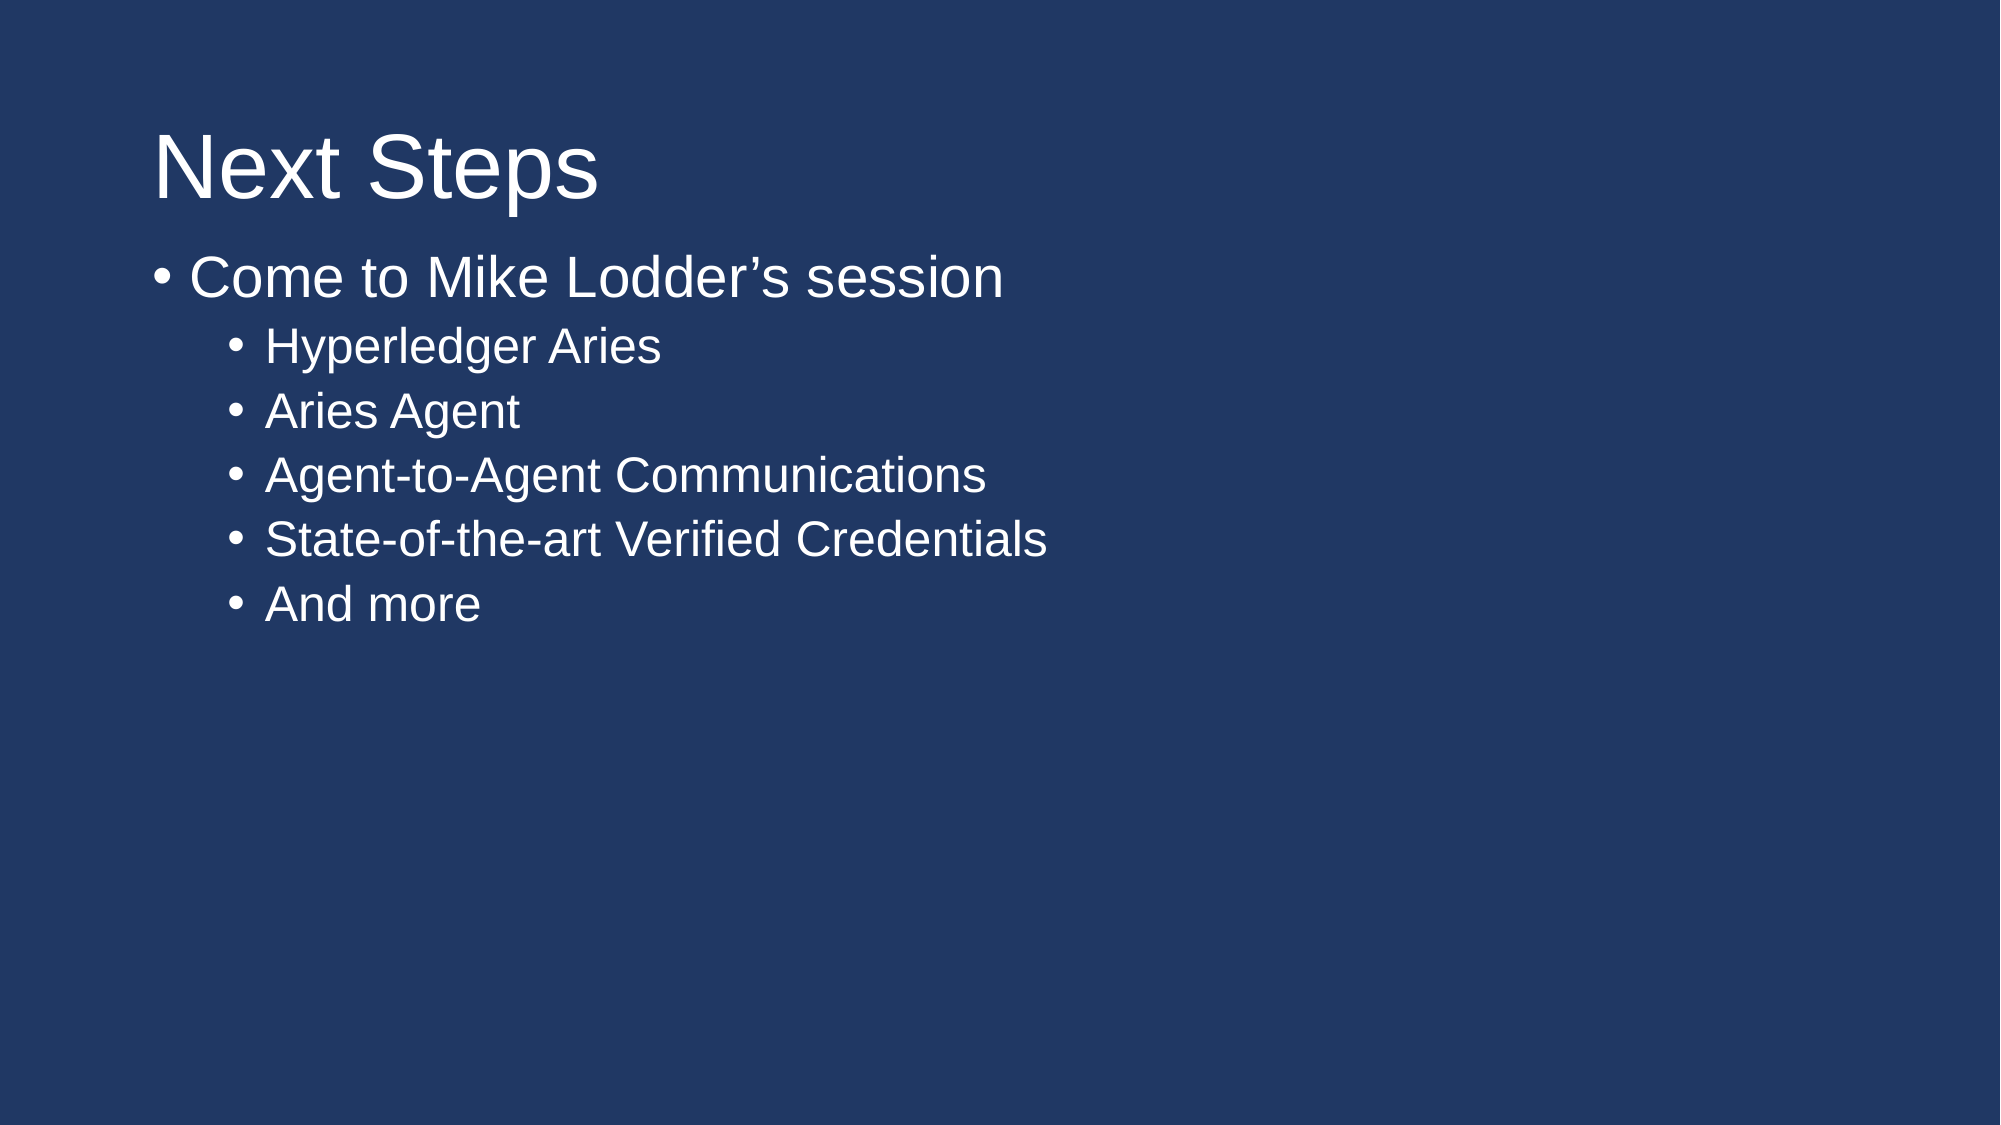

# Next Steps
Come to Mike Lodder’s session
Hyperledger Aries
Aries Agent
Agent-to-Agent Communications
State-of-the-art Verified Credentials
And more